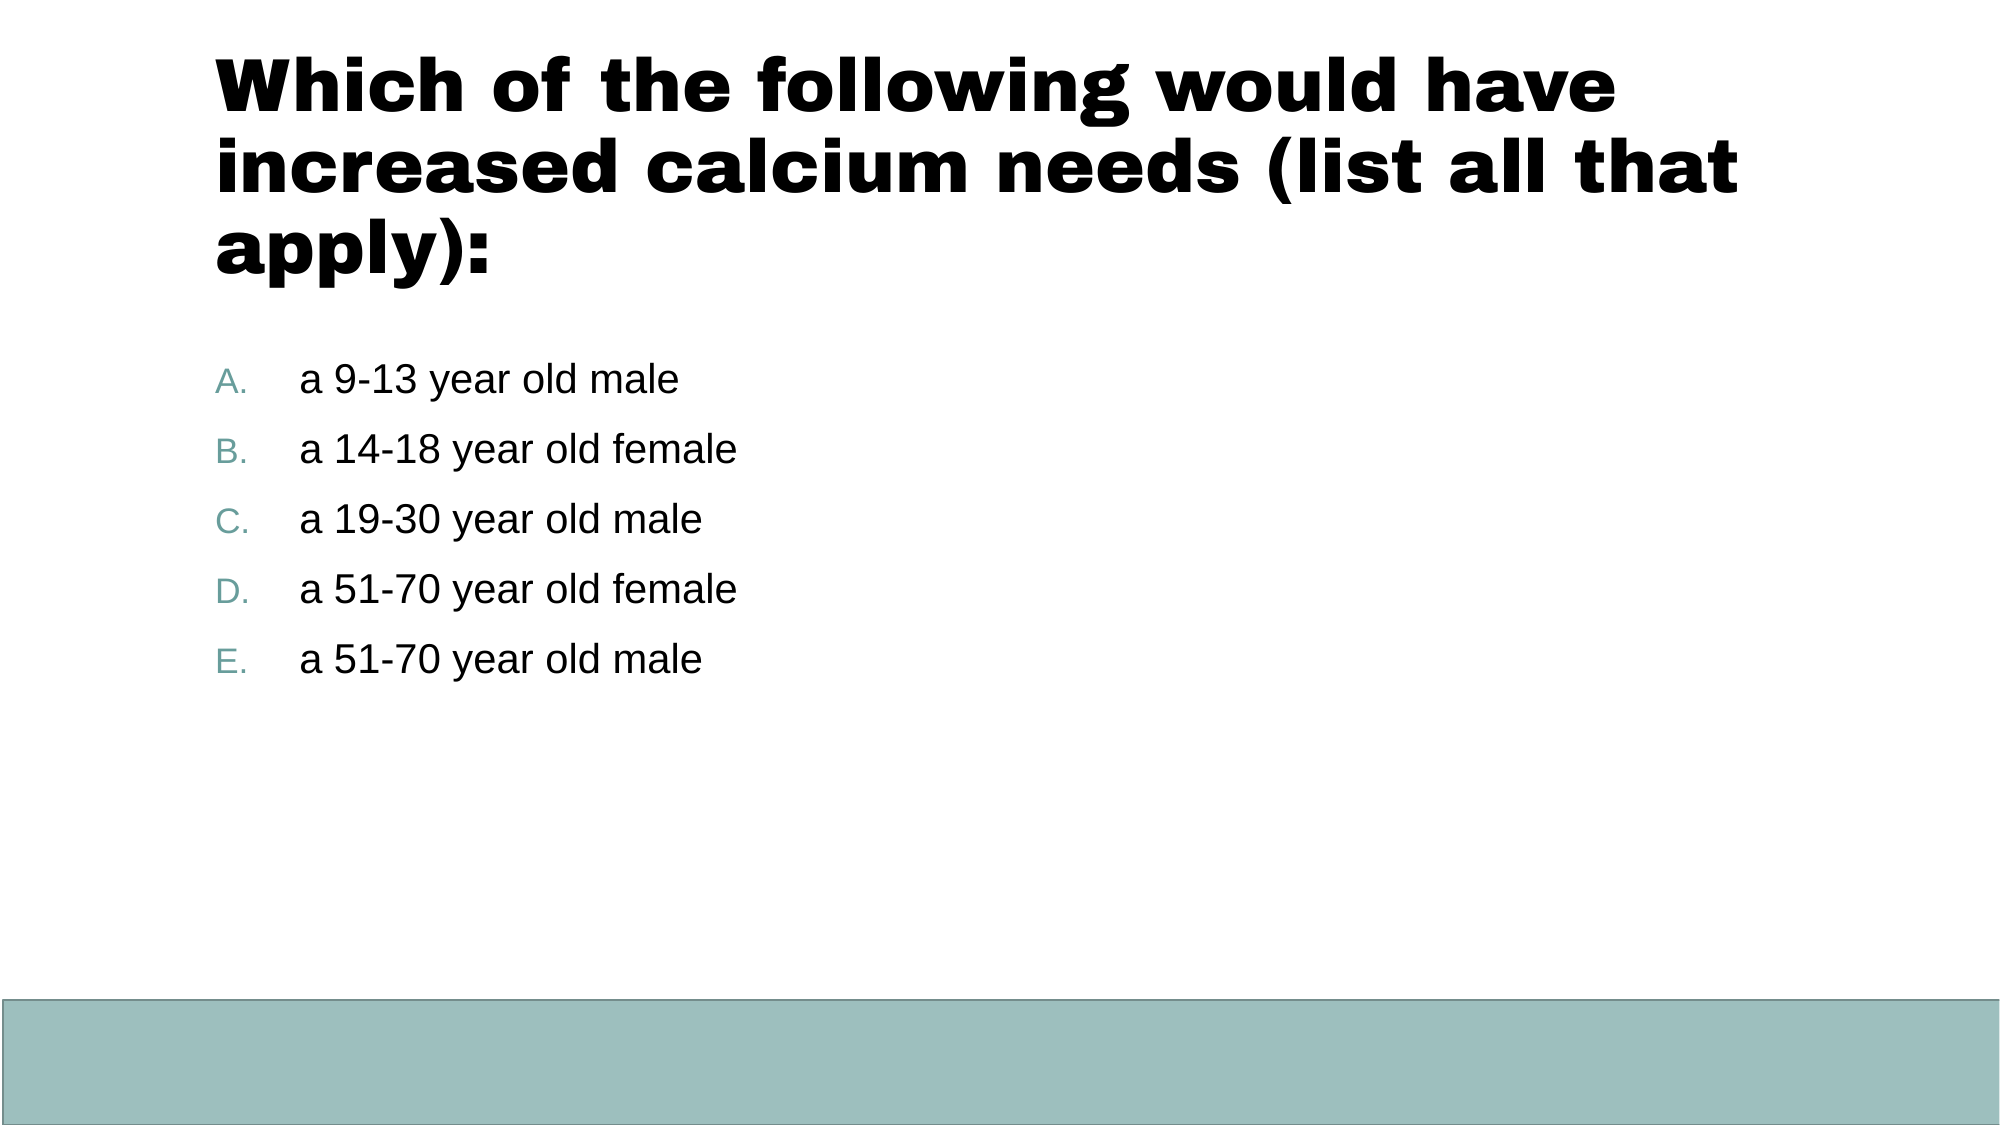

# Which of the following would have increased calcium needs (list all that apply):
a 9-13 year old male
a 14-18 year old female
a 19-30 year old male
a 51-70 year old female
a 51-70 year old male